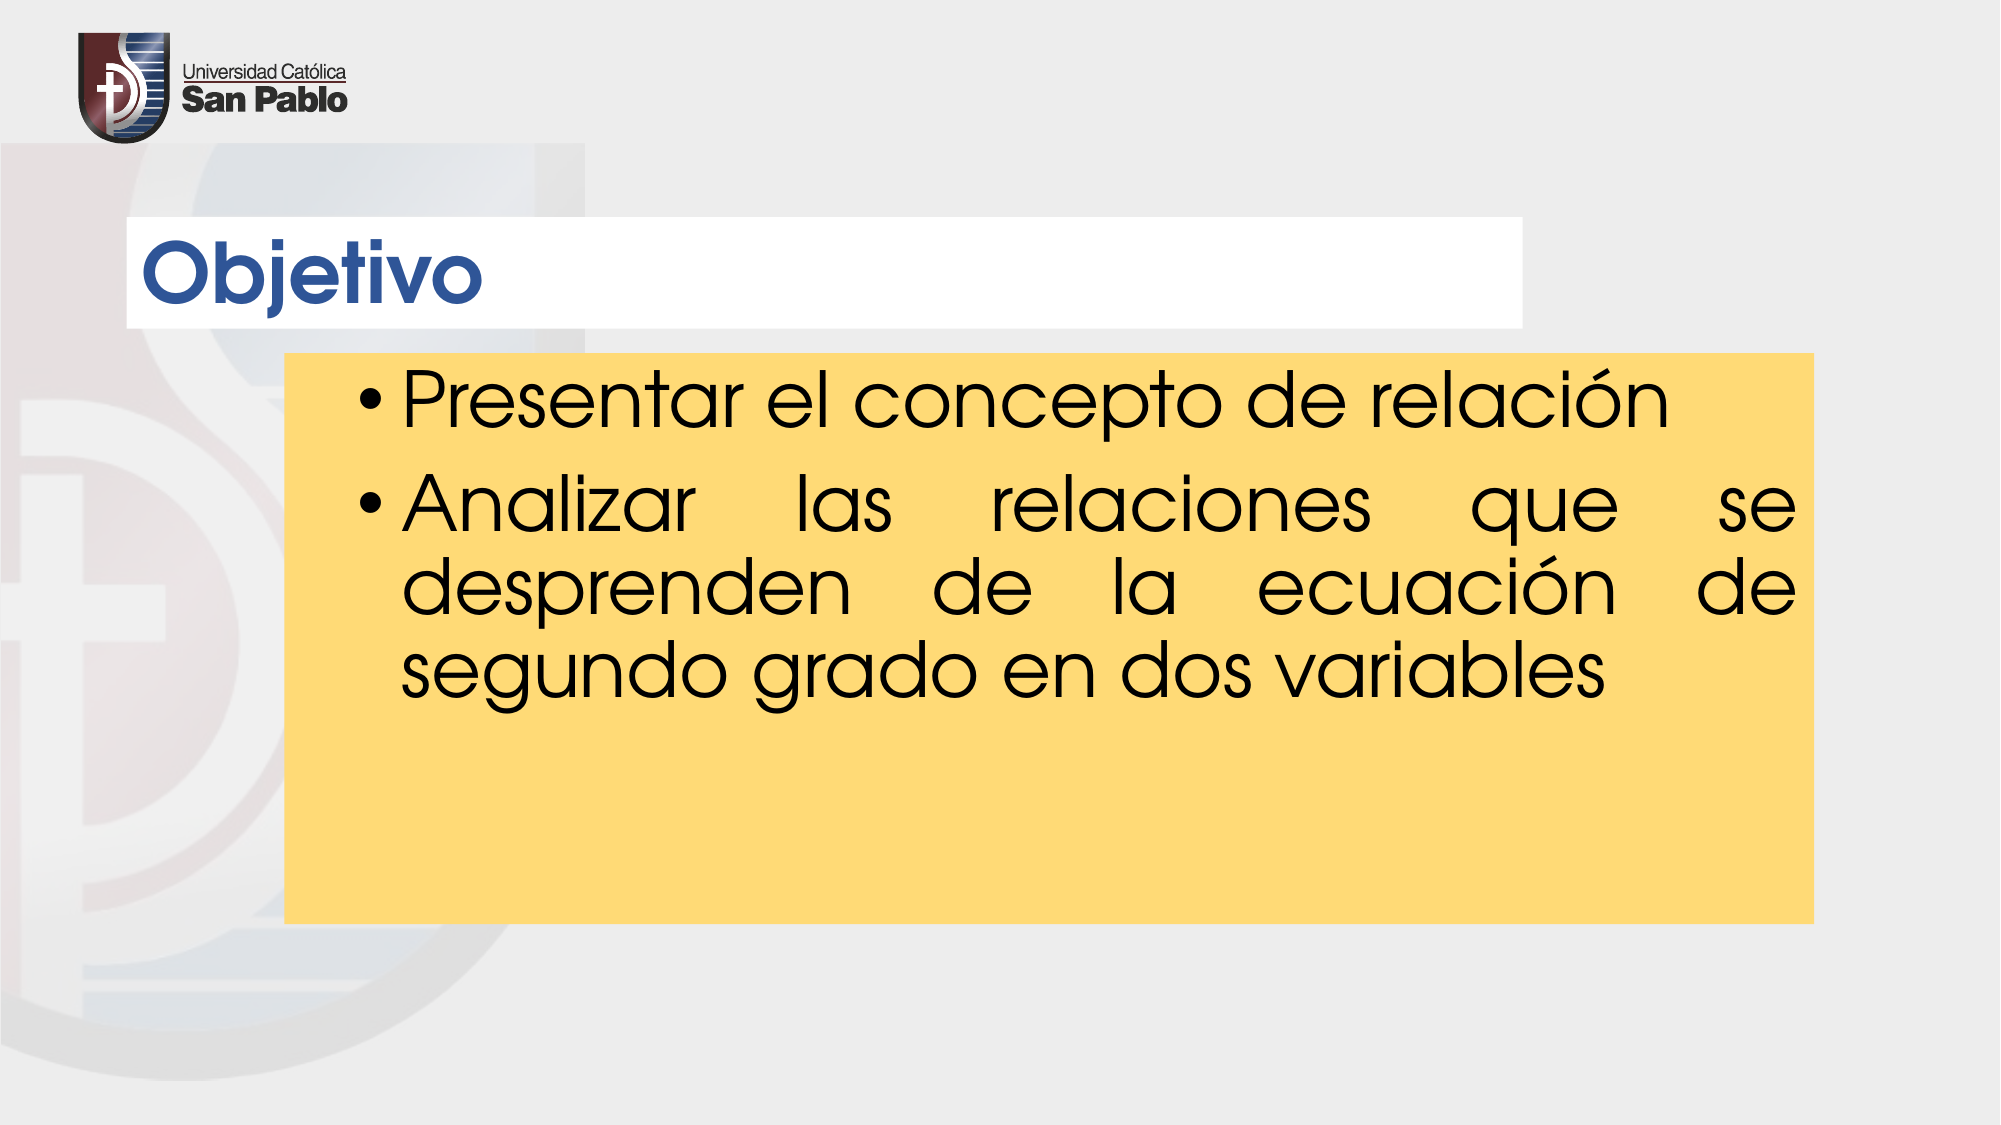

Objetivo
Presentar el concepto de relación
Analizar las relaciones que se desprenden de la ecuación de segundo grado en dos variables